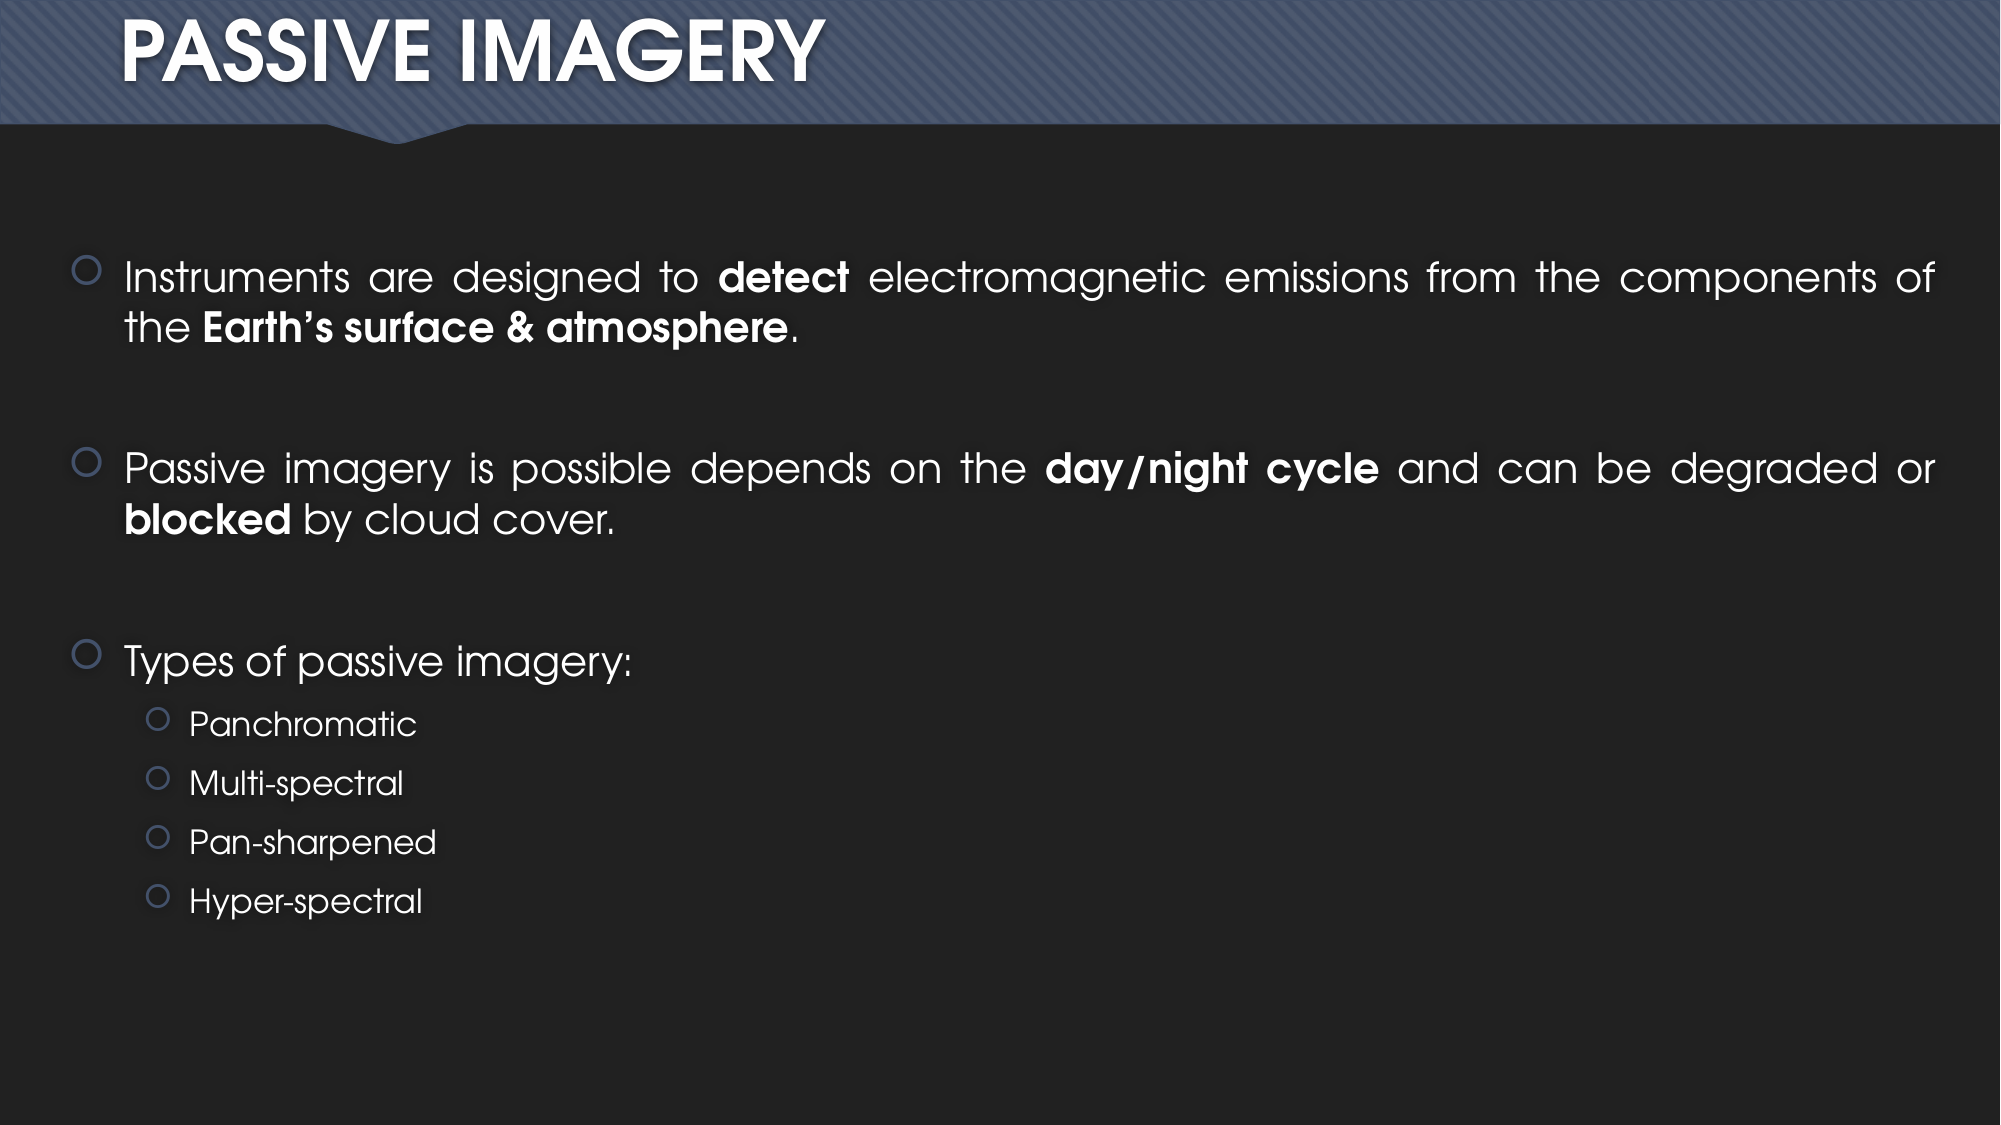

# PASSIVE IMAGERY
Instruments are designed to detect electromagnetic emissions from the components of the Earth’s surface & atmosphere.

Passive imagery is possible depends on the day/night cycle and can be degraded or blocked by cloud cover.

Types of passive imagery:
Panchromatic
Multi-spectral
Pan-sharpened
Hyper-spectral